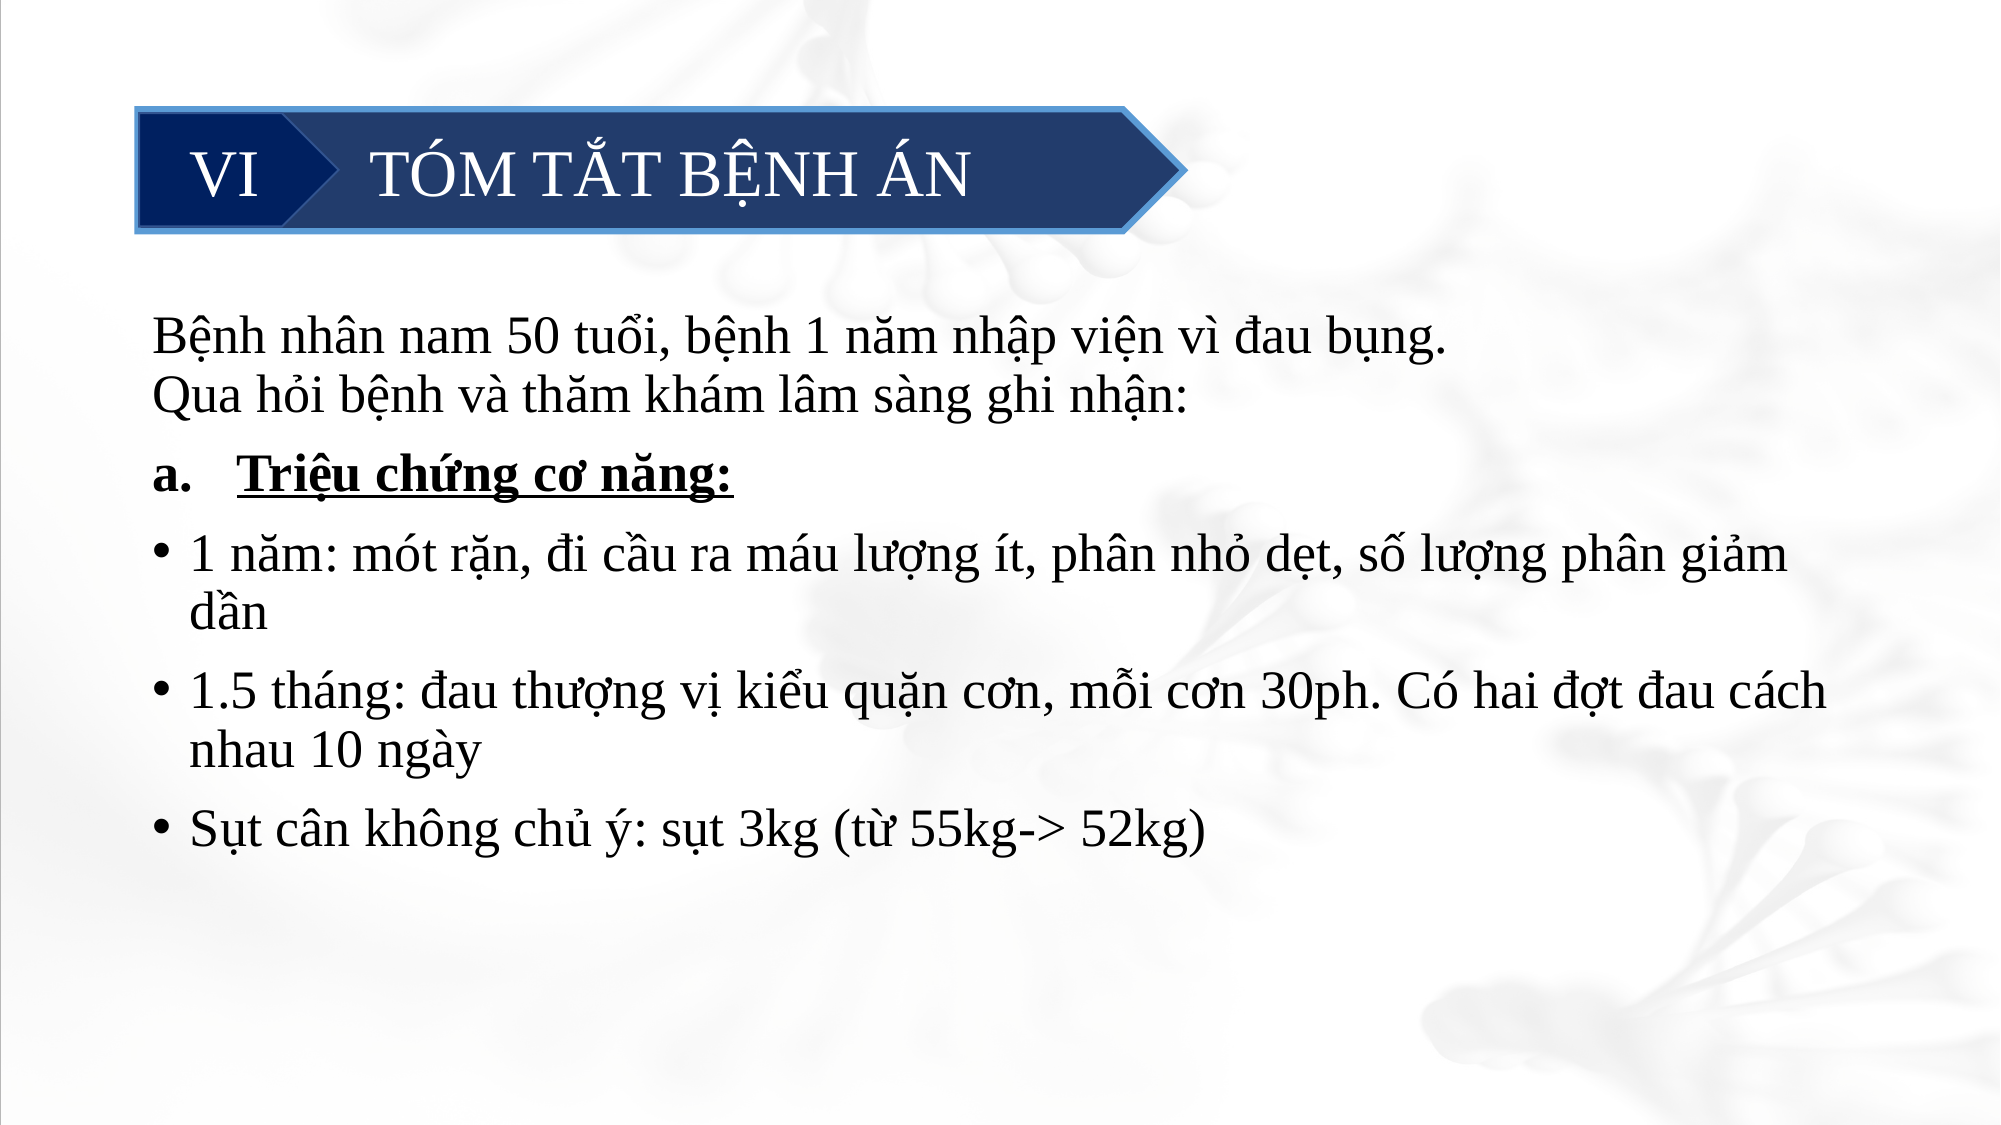

#
	    TÓM TẮT BỆNH ÁN
VI
Bệnh nhân nam 50 tuổi, bệnh 1 năm nhập viện vì đau bụng.  Qua hỏi bệnh và thăm khám lâm sàng ghi nhận:
Triệu chứng cơ năng:
1 năm: mót rặn, đi cầu ra máu lượng ít, phân nhỏ dẹt, số lượng phân giảm dần
1.5 tháng: đau thượng vị kiểu quặn cơn, mỗi cơn 30ph. Có hai đợt đau cách nhau 10 ngày
Sụt cân không chủ ý: sụt 3kg (từ 55kg-> 52kg)